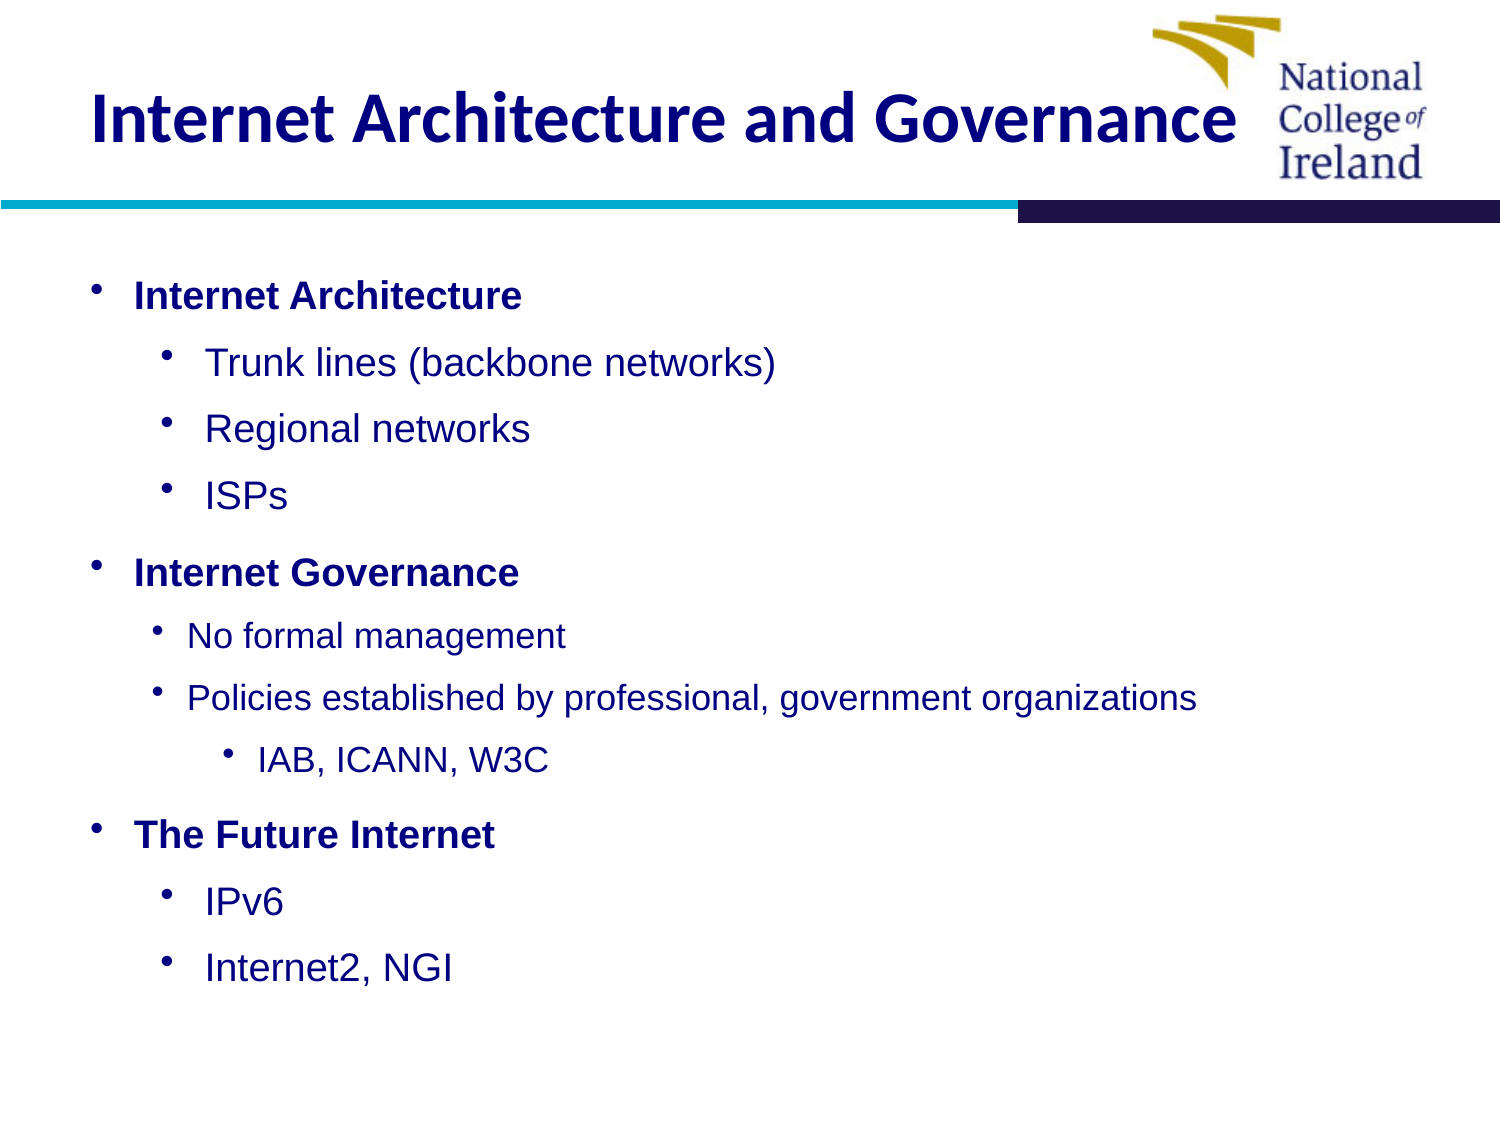

# Internet Architecture and Governance

Internet Architecture
Trunk lines (backbone networks)
Regional networks
ISPs
Internet Governance
No formal management
Policies established by professional, government organizations
IAB, ICANN, W3C
The Future Internet
IPv6
Internet2, NGI